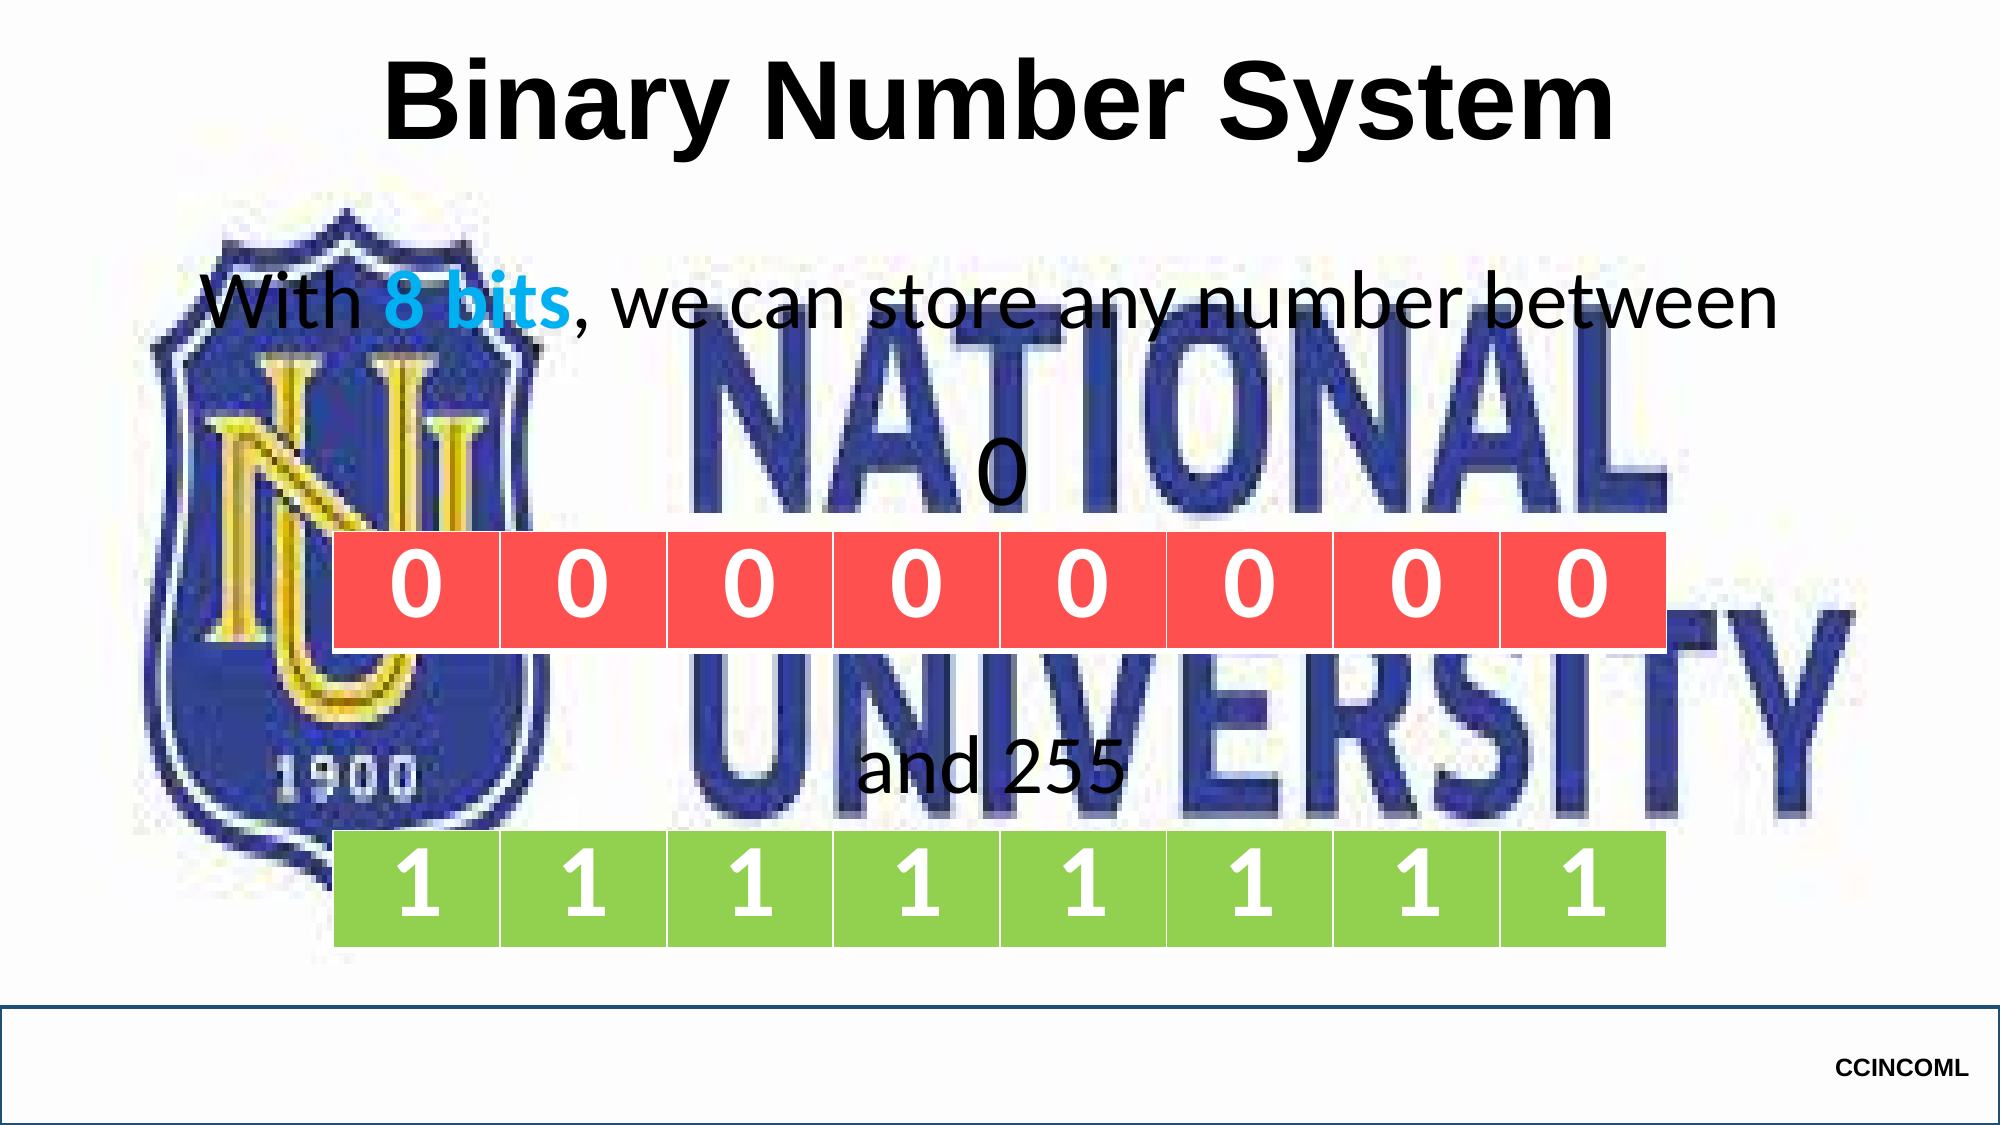

Binary Number System
With 8 bits, we can store any number between
0
| 0 | 0 | 0 | 0 | 0 | 0 | 0 | 0 |
| --- | --- | --- | --- | --- | --- | --- | --- |
and 255
| 1 | 1 | 1 | 1 | 1 | 1 | 1 | 1 |
| --- | --- | --- | --- | --- | --- | --- | --- |
CCINCOML